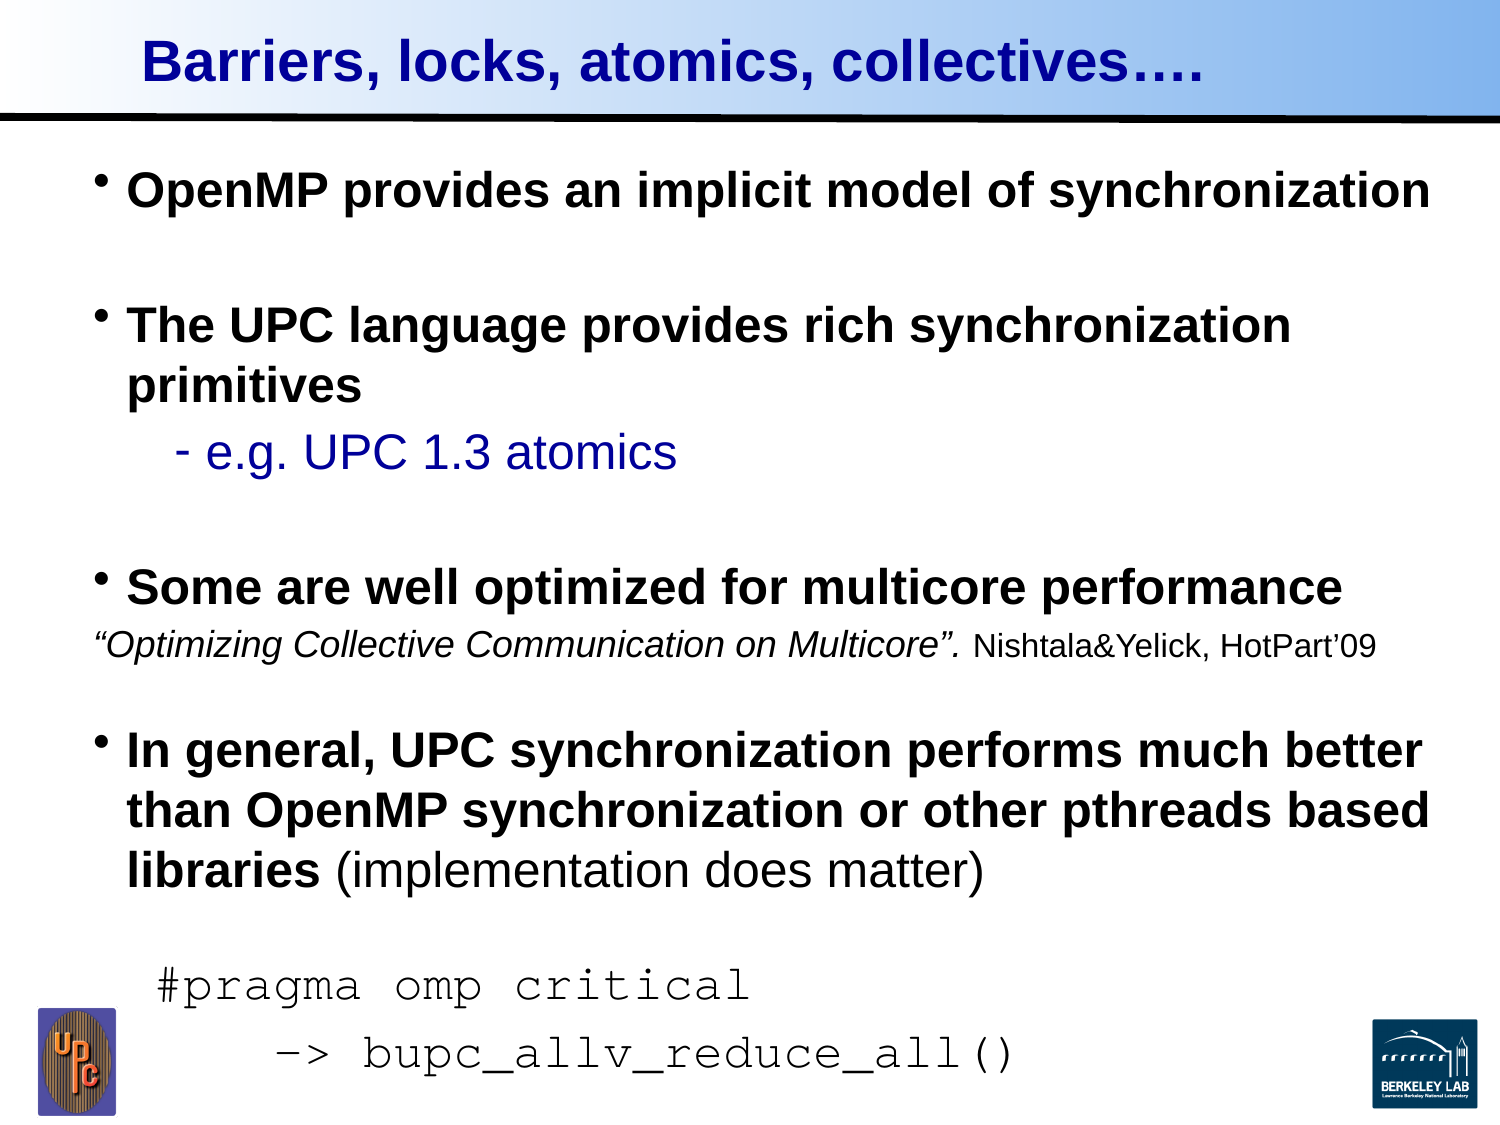

# Barriers, locks, atomics, collectives….
OpenMP provides an implicit model of synchronization

The UPC language provides rich synchronization primitives
e.g. UPC 1.3 atomics

Some are well optimized for multicore performance
“Optimizing Collective Communication on Multicore”. Nishtala&Yelick, HotPart’09

In general, UPC synchronization performs much better than OpenMP synchronization or other pthreads based libraries (implementation does matter)

  #pragma omp critical
      -> bupc_allv_reduce_all()